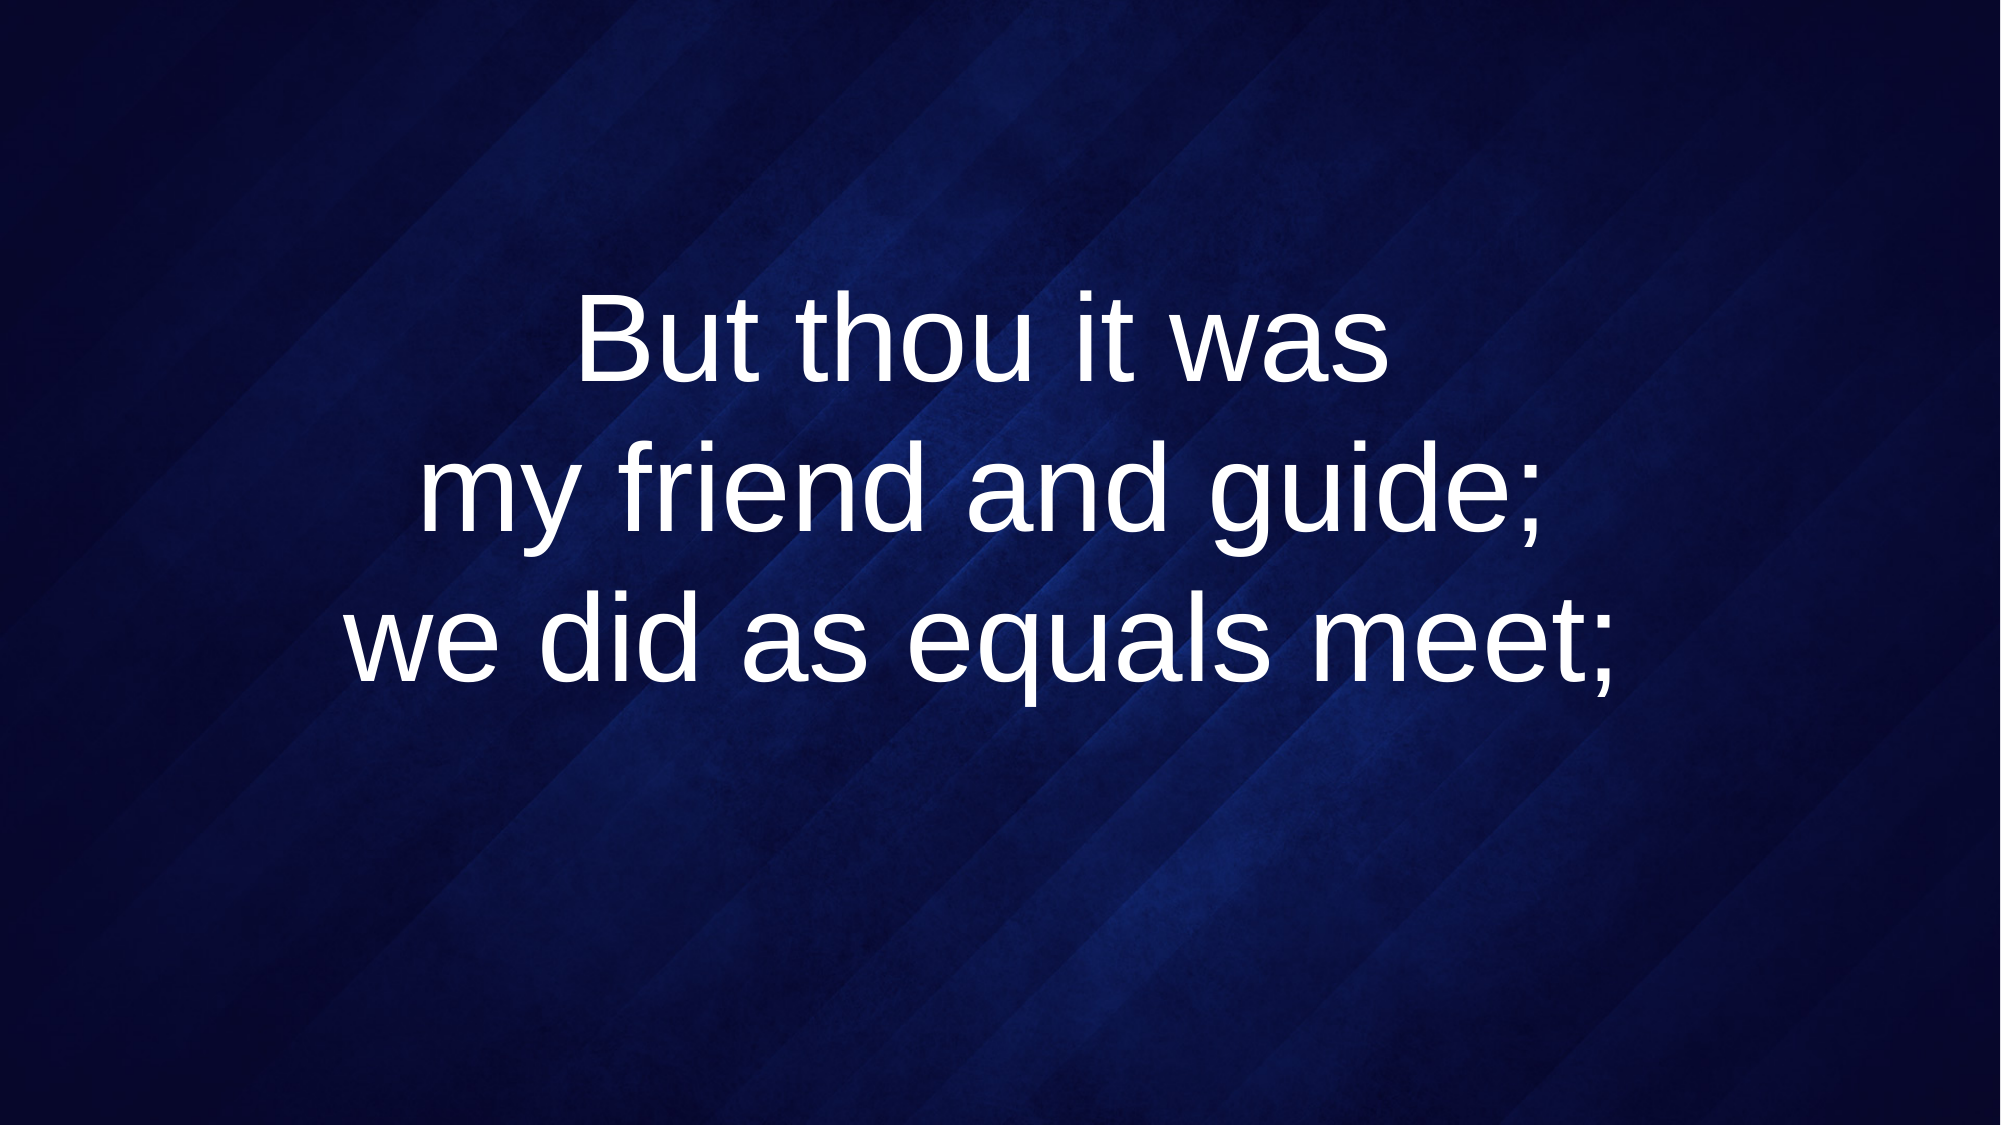

# But thou it was my friend and guide; we did as equals meet;